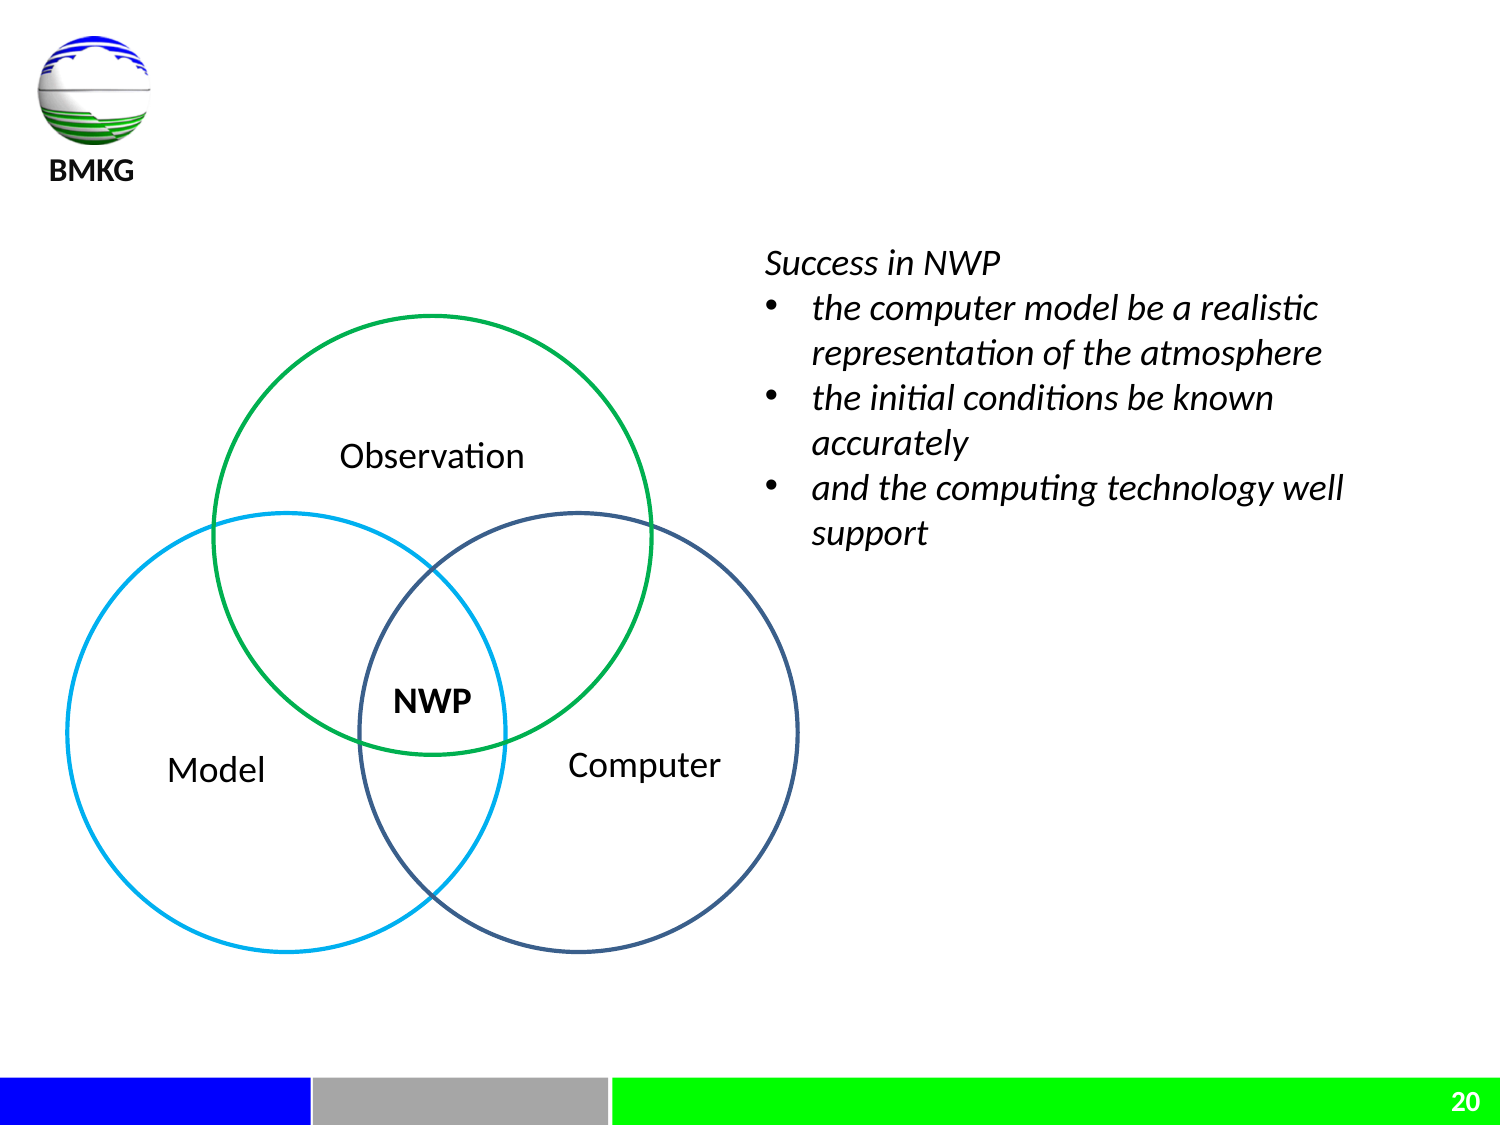

#
Success in NWP
the computer model be a realistic representation of the atmosphere
the initial conditions be known accurately
and the computing technology well support

Observation
NWP
Computer
Model